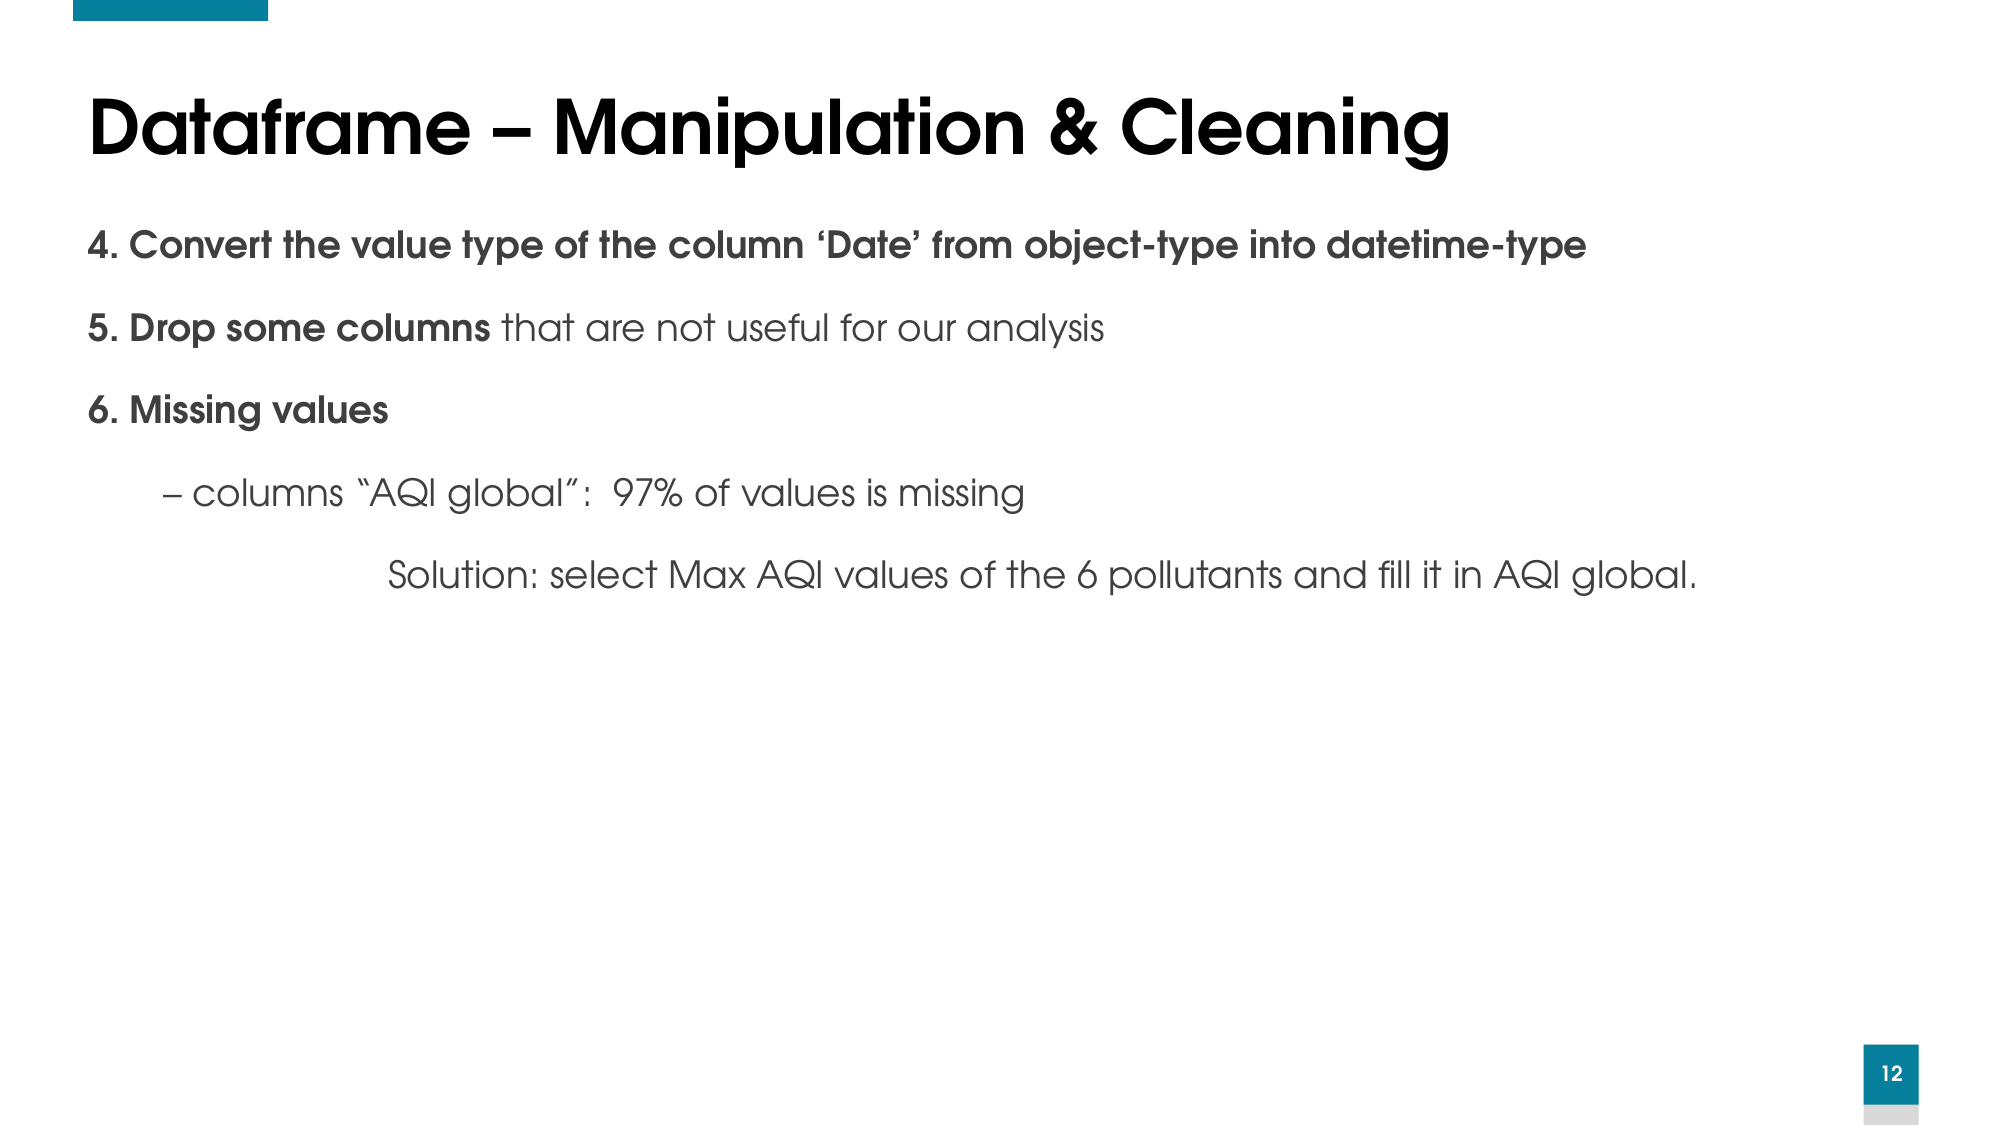

# Dataframe – Manipulation & Cleaning
4. Convert the value type of the column ‘Date’ from object-type into datetime-type
5. Drop some columns that are not useful for our analysis
6. Missing values
– columns “AQI global”:  97% of values is missing
Solution: select Max AQI values of the 6 pollutants and fill it in AQI global.